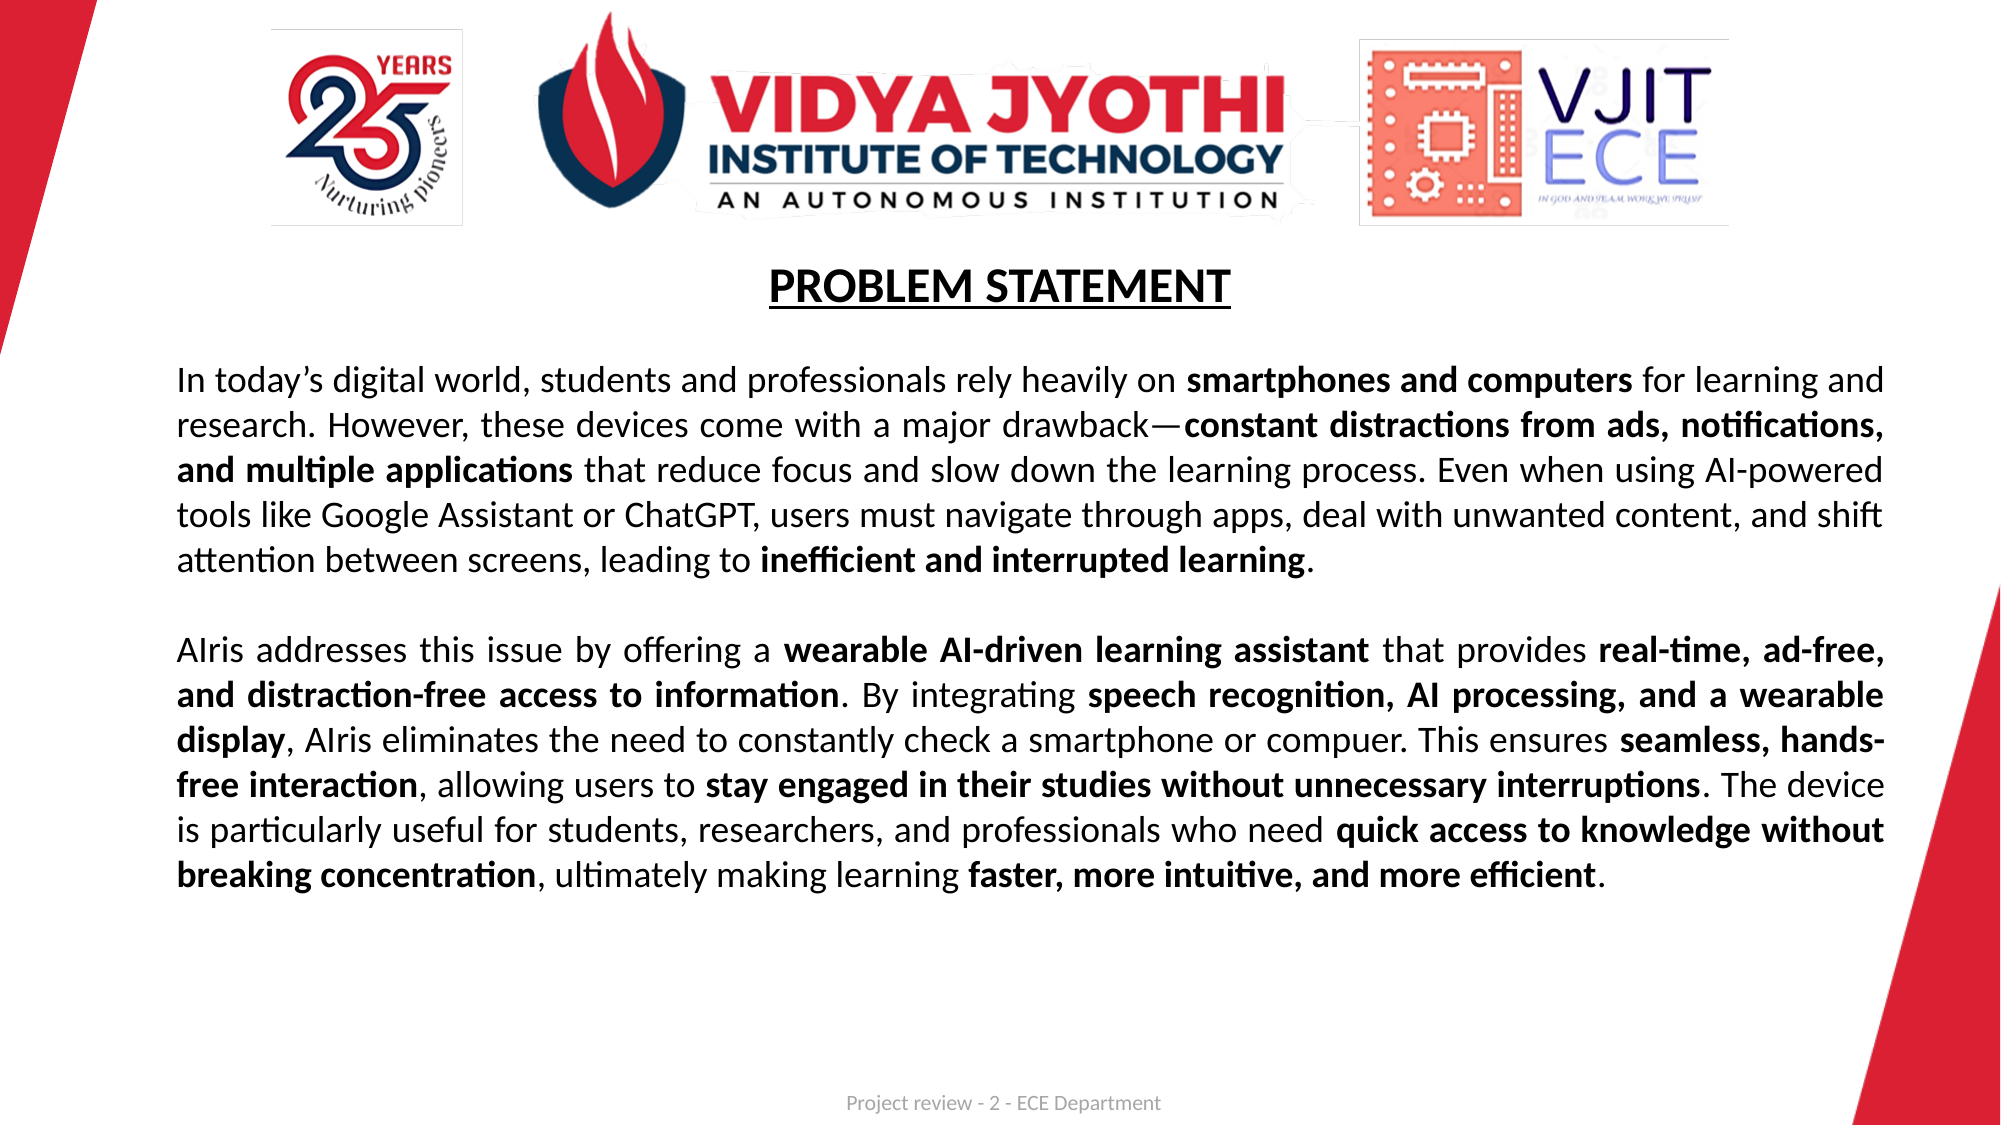

PROBLEM STATEMENT
In today’s digital world, students and professionals rely heavily on smartphones and computers for learning and research. However, these devices come with a major drawback—constant distractions from ads, notifications, and multiple applications that reduce focus and slow down the learning process. Even when using AI-powered tools like Google Assistant or ChatGPT, users must navigate through apps, deal with unwanted content, and shift attention between screens, leading to inefficient and interrupted learning.

AIris addresses this issue by offering a wearable AI-driven learning assistant that provides real-time, ad-free, and distraction-free access to information. By integrating speech recognition, AI processing, and a wearable display, AIris eliminates the need to constantly check a smartphone or compuer. This ensures seamless, hands-free interaction, allowing users to stay engaged in their studies without unnecessary interruptions. The device is particularly useful for students, researchers, and professionals who need quick access to knowledge without breaking concentration, ultimately making learning faster, more intuitive, and more efficient.